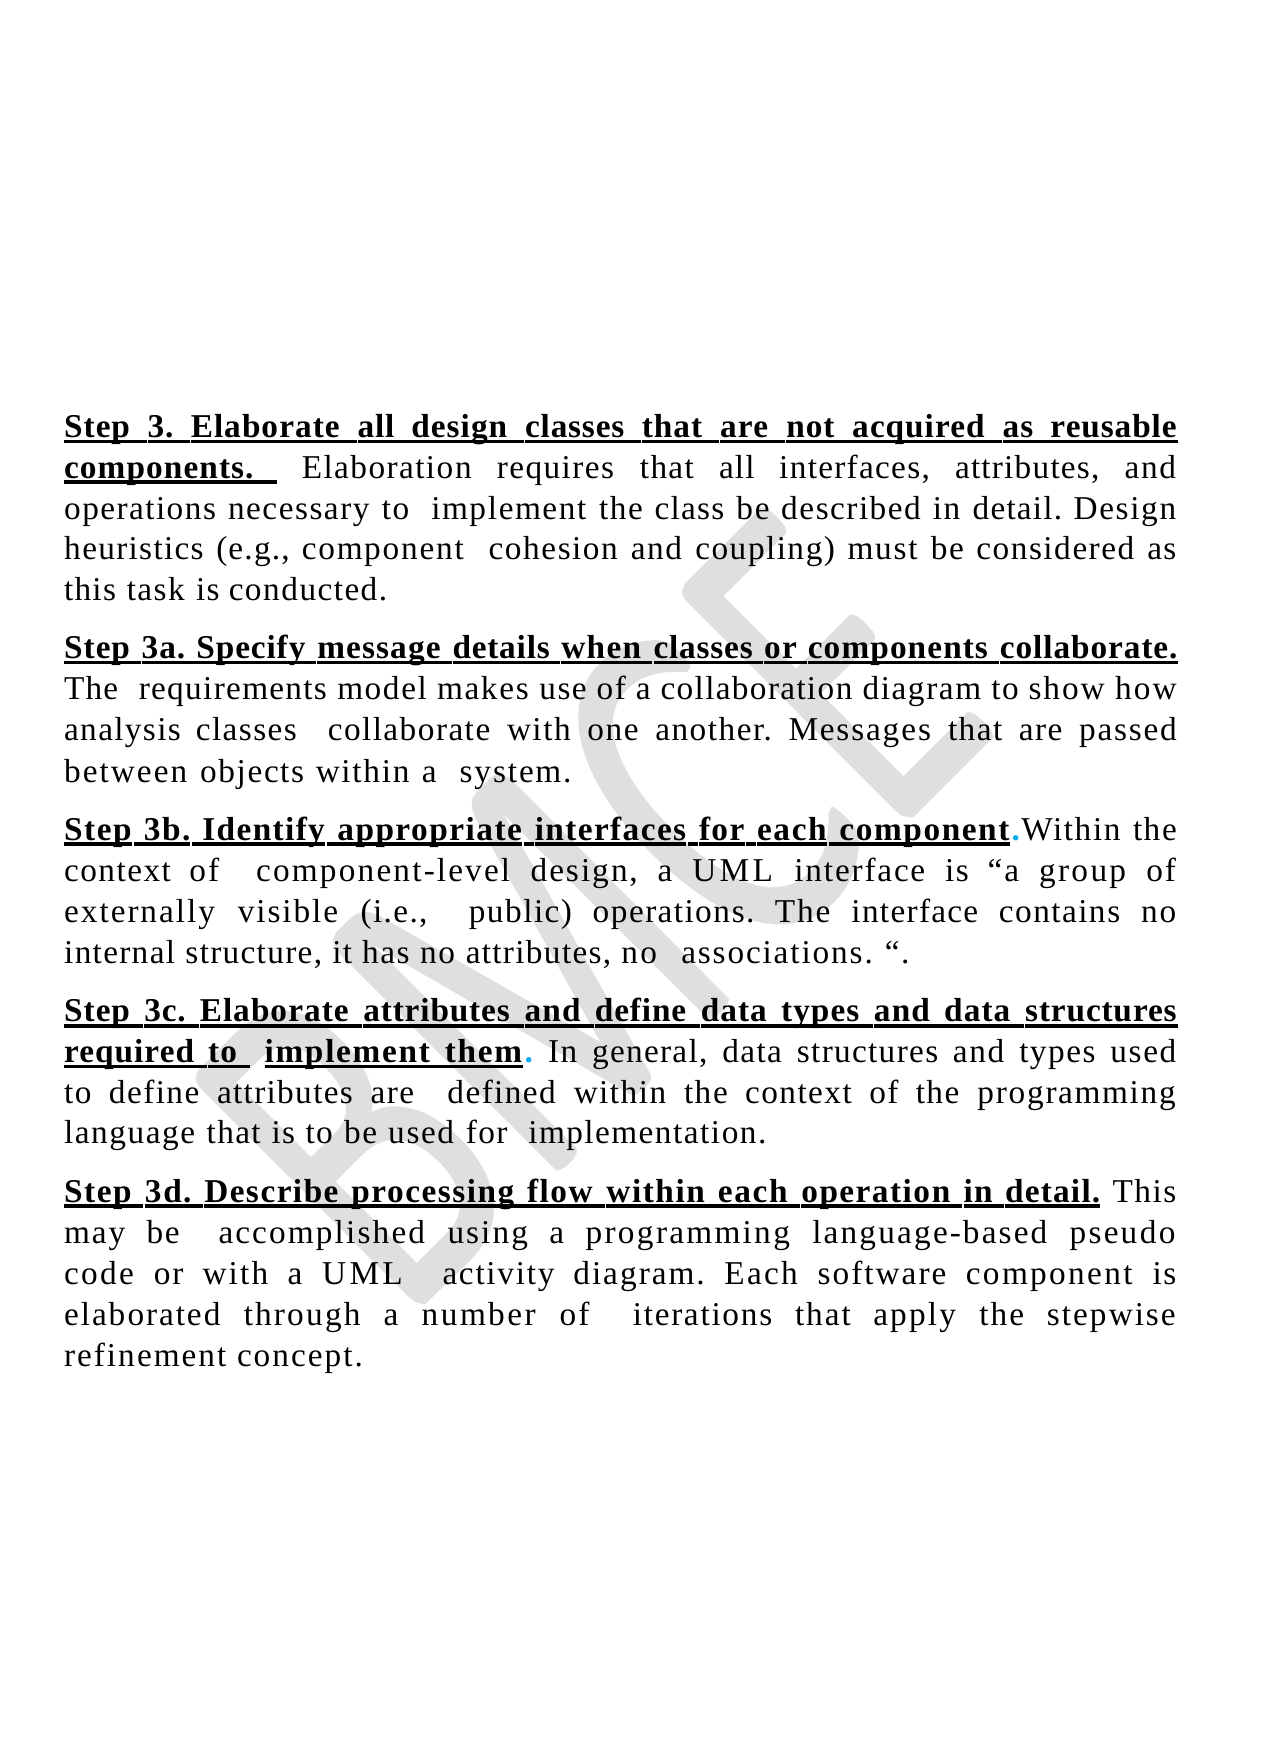

#
Step 3. Elaborate all design classes that are not acquired as reusable components.  Elaboration requires that all interfaces, attributes, and operations necessary to  implement the class be described in detail. Design heuristics (e.g., component  cohesion and coupling) must be considered as this task is conducted.
Step 3a. Specify message details when classes or components collaborate. The  requirements model makes use of a collaboration diagram to show how analysis classes  collaborate with one another. Messages that are passed between objects within a  system.
Step 3b. Identify appropriate interfaces for each component.Within the context of  component-level design, a UML interface is “a group of externally visible (i.e.,  public) operations. The interface contains no internal structure, it has no attributes, no  associations. “.
Step 3c. Elaborate attributes and define data types and data structures required to  implement them. In general, data structures and types used to define attributes are  defined within the context of the programming language that is to be used for  implementation.
Step 3d. Describe processing flow within each operation in detail. This may be  accomplished using a programming language-based pseudo code or with a UML  activity diagram. Each software component is elaborated through a number of  iterations that apply the stepwise refinement concept.